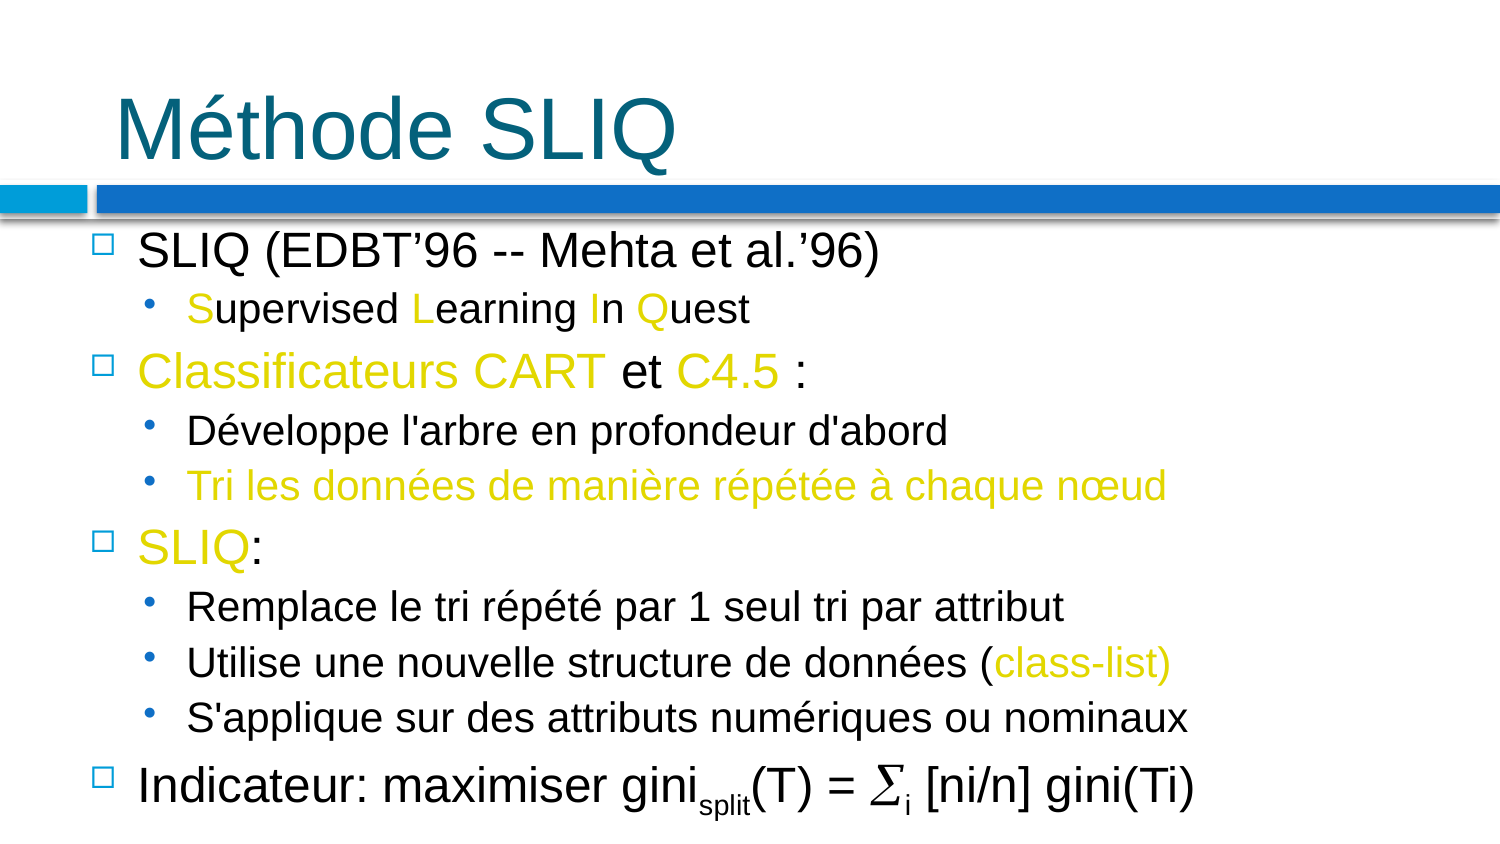

# Méthode SLIQ
SLIQ (EDBT’96 -- Mehta et al.’96)
Supervised Learning In Quest
Classificateurs CART et C4.5 :
Développe l'arbre en profondeur d'abord
Tri les données de manière répétée à chaque nœud
SLIQ:
Remplace le tri répété par 1 seul tri par attribut
Utilise une nouvelle structure de données (class-list)
S'applique sur des attributs numériques ou nominaux
Indicateur: maximiser ginisplit(T) = ∑i [ni/n] gini(Ti)